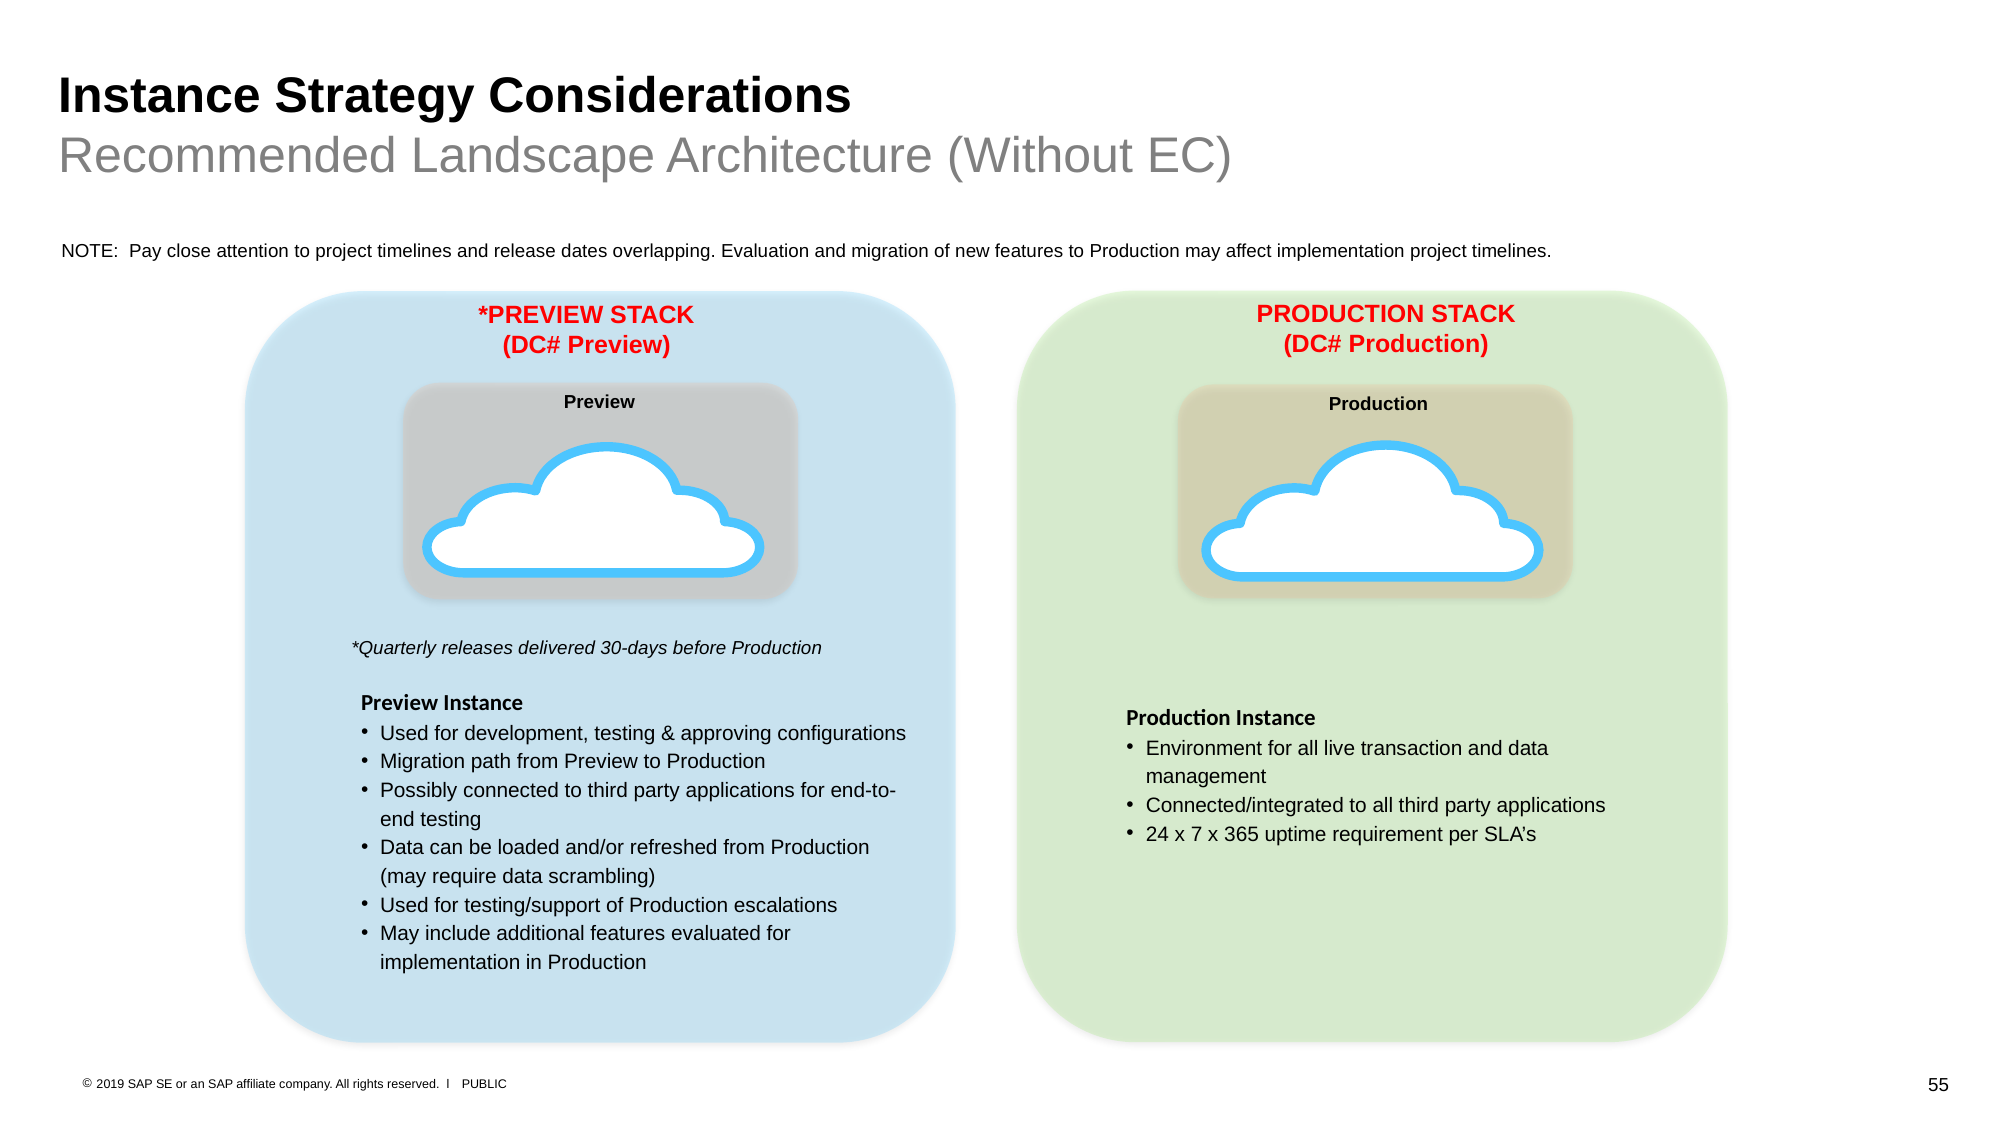

# Instance Strategy Considerations Recommended Landscape Architecture (Without EC)
NOTE:  Pay close attention to project timelines and release dates overlapping. Evaluation and migration of new features to Production may affect implementation project timelines.

PRODUCTION STACK
(DC# Production)

*PREVIEW STACK
(DC# Preview)
Preview

Production

*Quarterly releases delivered 30-days before Production
Preview Instance
Used for development, testing & approving configurations
Migration path from Preview to Production
Possibly connected to third party applications for end-to-end testing
Data can be loaded and/or refreshed from Production (may require data scrambling)
Used for testing/support of Production escalations
May include additional features evaluated for implementation in Production
Production Instance
Environment for all live transaction and data management
Connected/integrated to all third party applications
24 x 7 x 365 uptime requirement per SLA’s